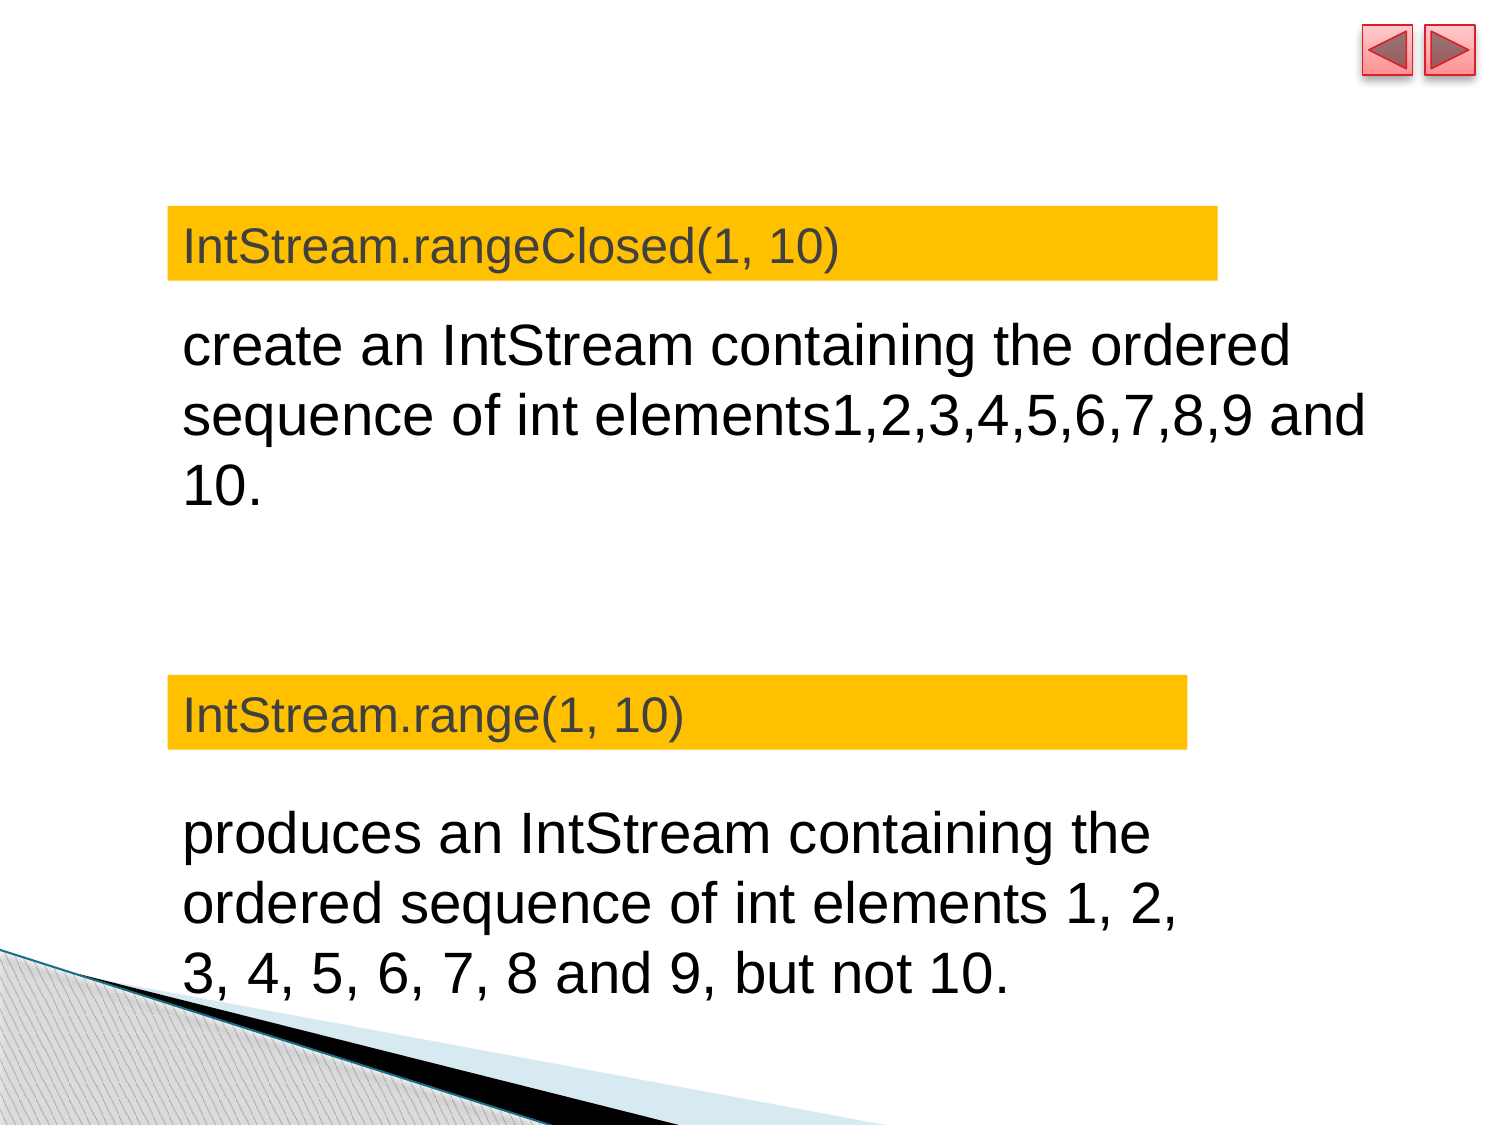

IntStream.rangeClosed(1, 10)
create an IntStream containing the ordered sequence of int elements1,2,3,4,5,6,7,8,9 and 10.
IntStream.range(1, 10)
produces an IntStream containing the ordered sequence of int elements 1, 2, 3, 4, 5, 6, 7, 8 and 9, but not 10.